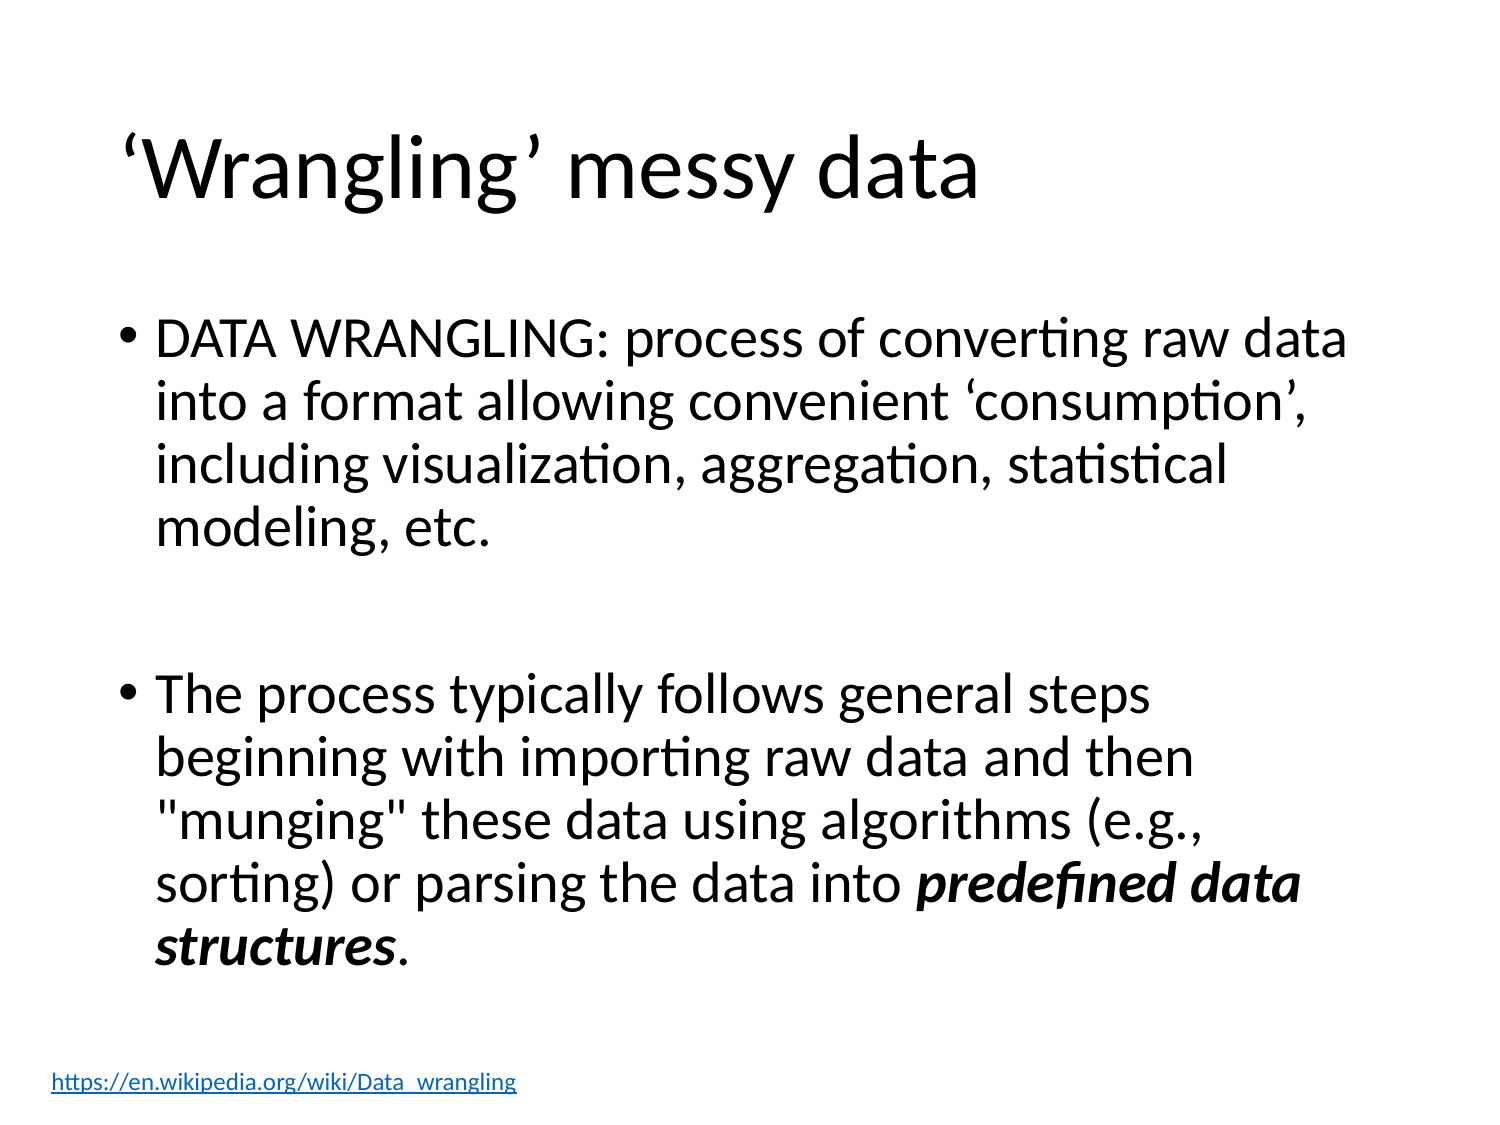

# ‘Wrangling’ messy data
Data wrangling: process of converting raw data into a format allowing convenient ‘consumption’, including visualization, aggregation, statistical modeling, etc.

The process typically follows general steps beginning with importing raw data and then "munging" these data using algorithms (e.g., sorting) or parsing the data into predefined data structures.

https://en.wikipedia.org/wiki/Data_wrangling